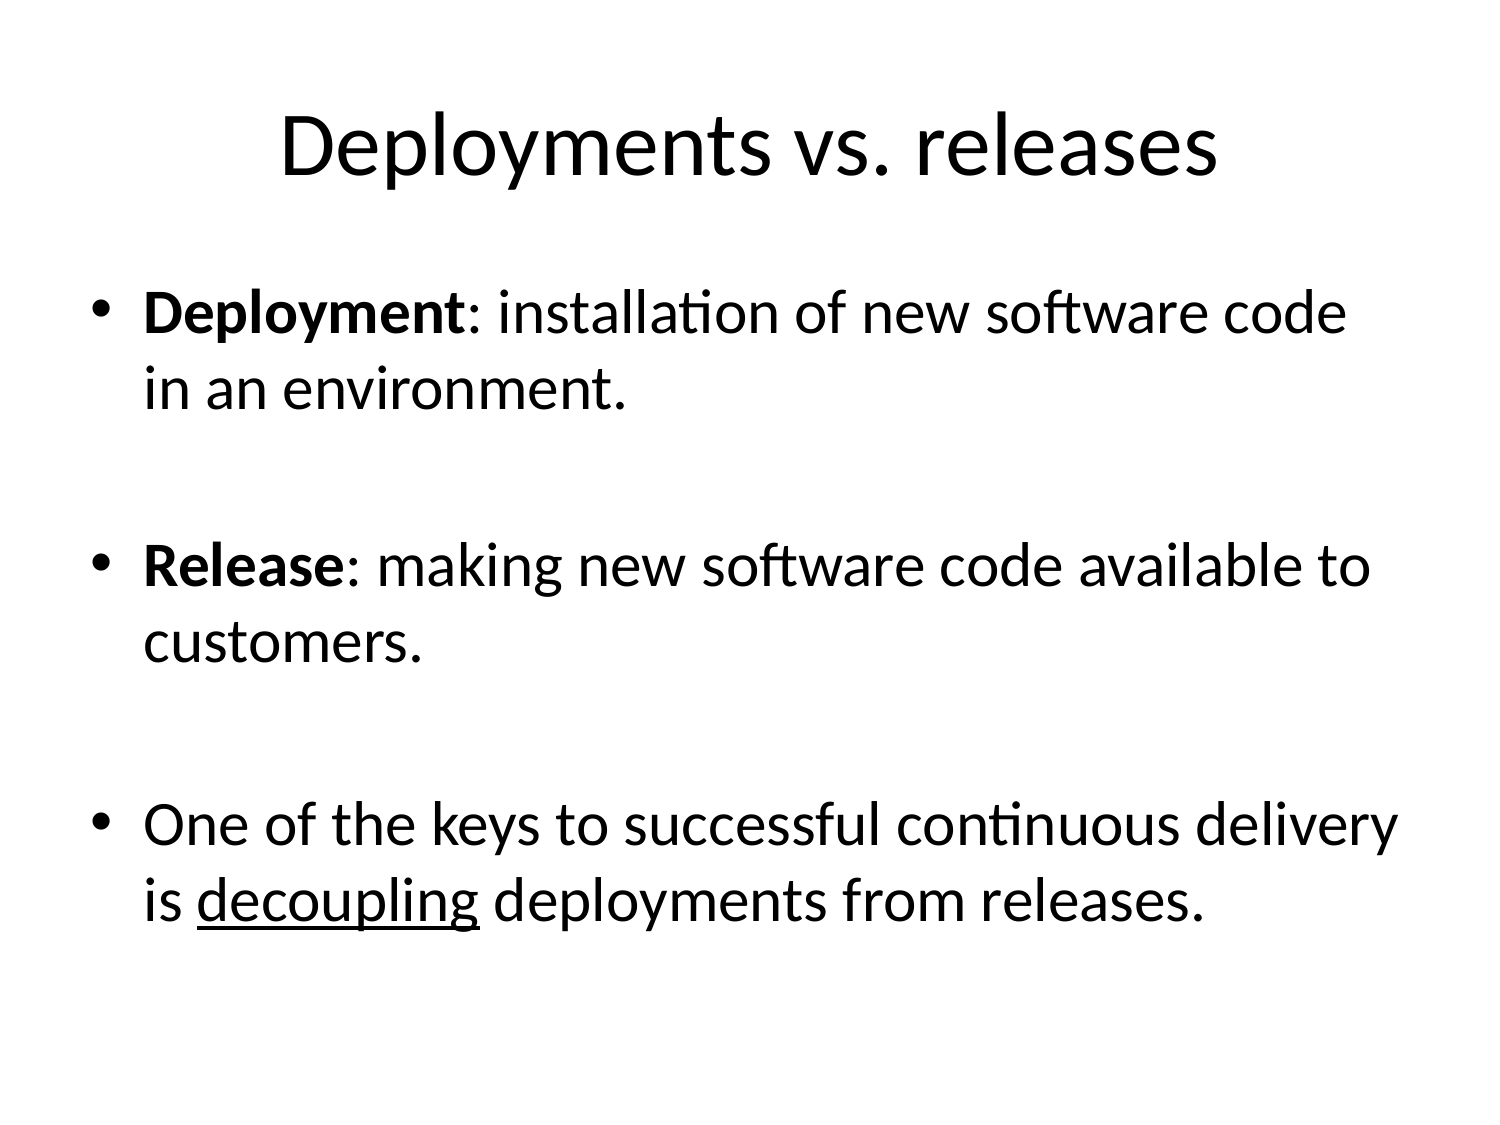

# Deployments vs. releases
Deployment: installation of new software code in an environment.

Release: making new software code available to customers.

One of the keys to successful continuous delivery is decoupling deployments from releases.